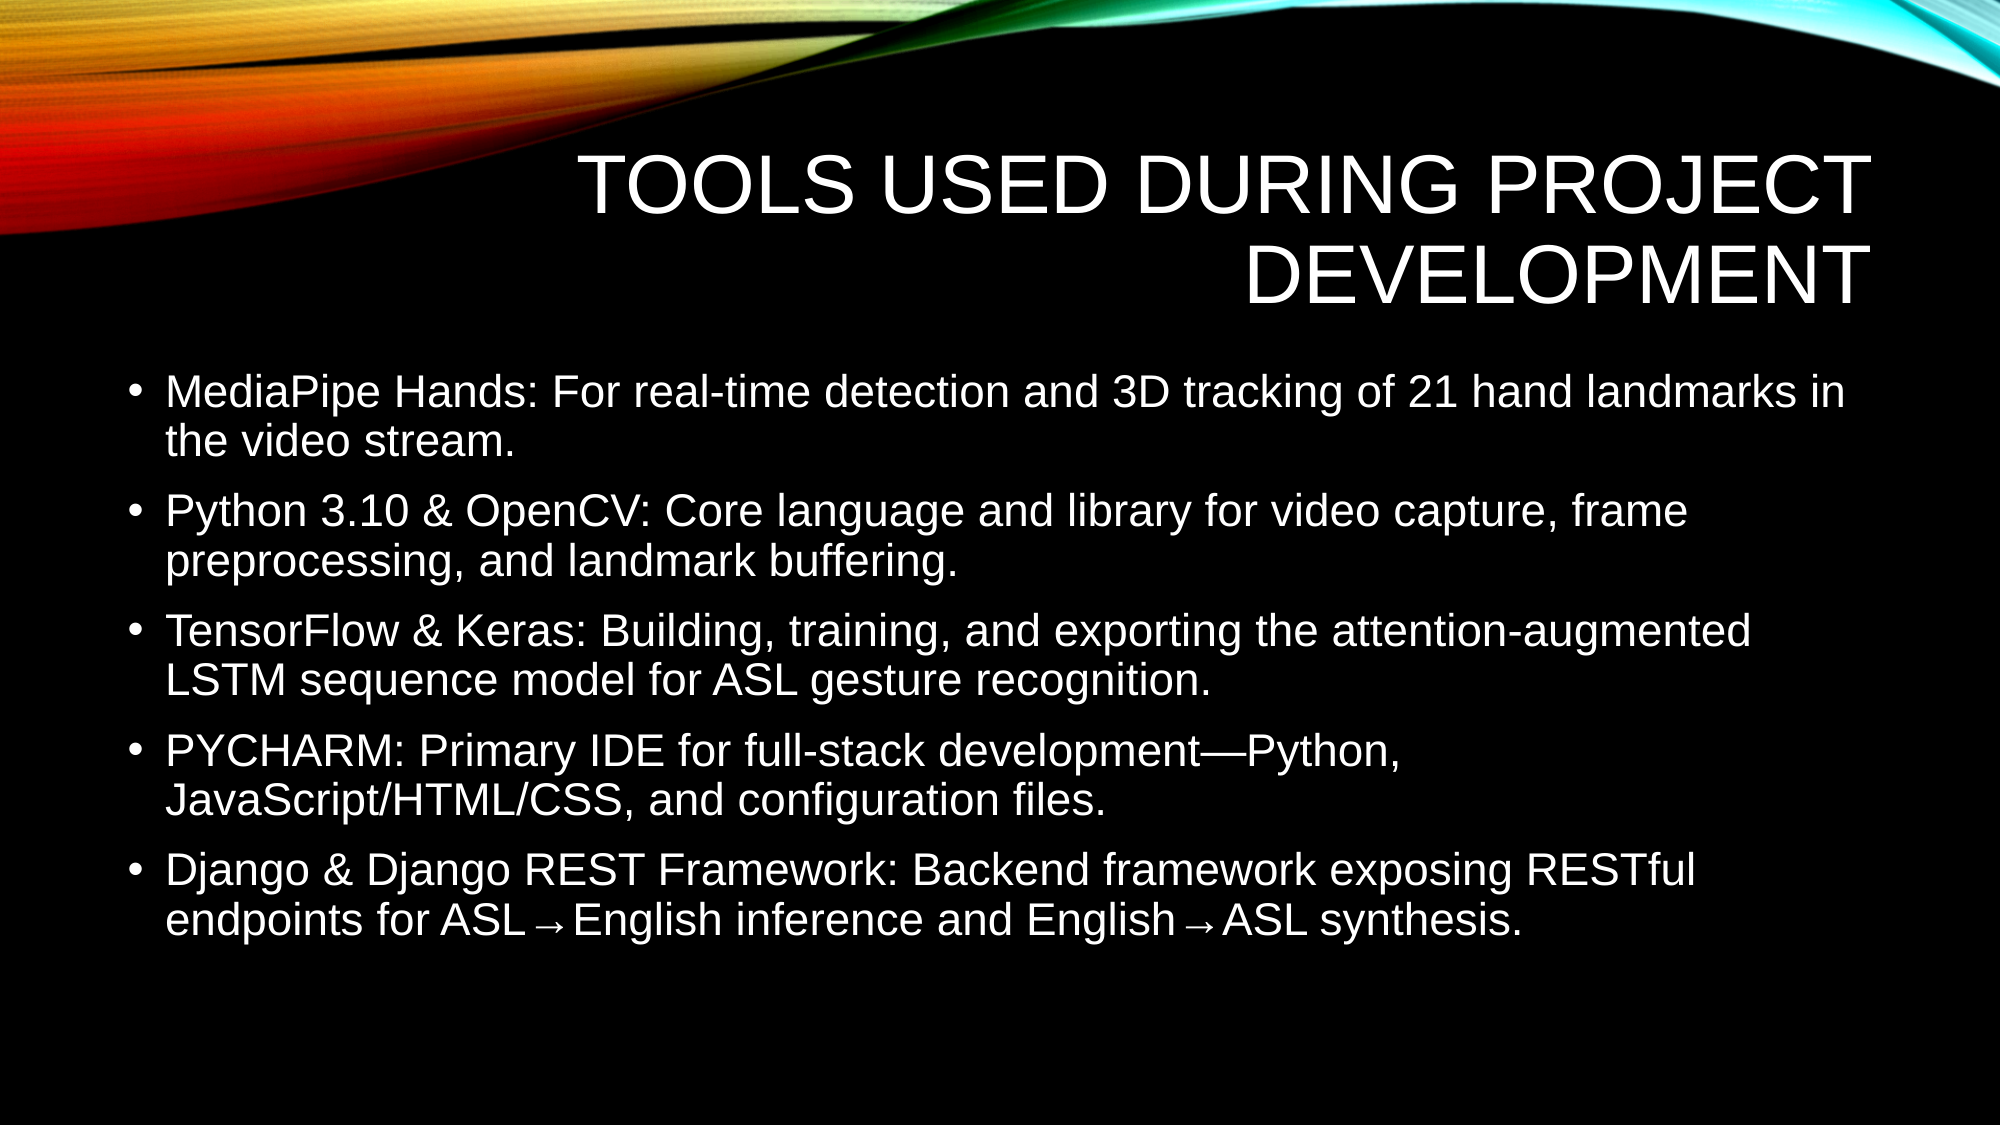

# Tools Used During Project Development
MediaPipe Hands: For real-time detection and 3D tracking of 21 hand landmarks in the video stream.
Python 3.10 & OpenCV: Core language and library for video capture, frame preprocessing, and landmark buffering.
TensorFlow & Keras: Building, training, and exporting the attention-augmented LSTM sequence model for ASL gesture recognition.
PYCHARM: Primary IDE for full-stack development—Python, JavaScript/HTML/CSS, and configuration files.
Django & Django REST Framework: Backend framework exposing RESTful endpoints for ASL→English inference and English→ASL synthesis.